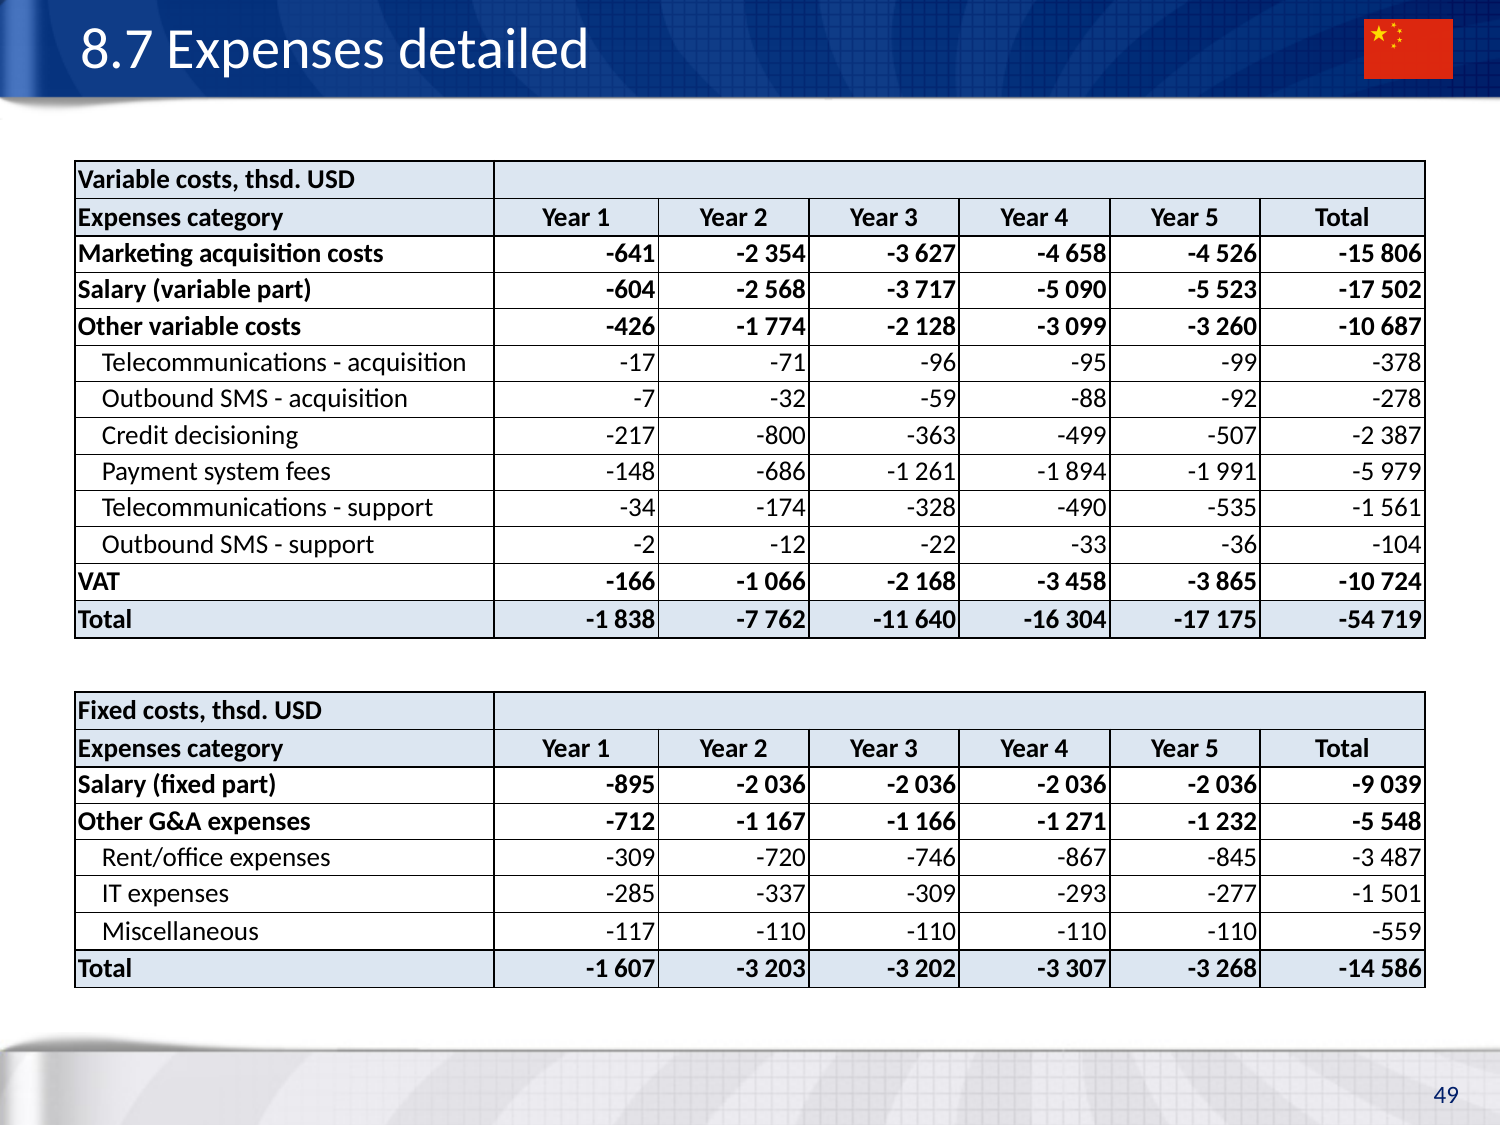

# 8.7 Expenses detailed
| Variable costs, thsd. USD |  |  |  |  |  |  |
| --- | --- | --- | --- | --- | --- | --- |
| Expenses category | Year 1 | Year 2 | Year 3 | Year 4 | Year 5 | Total |
| Marketing acquisition costs | -641 | -2 354 | -3 627 | -4 658 | -4 526 | -15 806 |
| Salary (variable part) | -604 | -2 568 | -3 717 | -5 090 | -5 523 | -17 502 |
| Other variable costs | -426 | -1 774 | -2 128 | -3 099 | -3 260 | -10 687 |
| Telecommunications - acquisition | -17 | -71 | -96 | -95 | -99 | -378 |
| Outbound SMS - acquisition | -7 | -32 | -59 | -88 | -92 | -278 |
| Credit decisioning | -217 | -800 | -363 | -499 | -507 | -2 387 |
| Payment system fees | -148 | -686 | -1 261 | -1 894 | -1 991 | -5 979 |
| Telecommunications - support | -34 | -174 | -328 | -490 | -535 | -1 561 |
| Outbound SMS - support | -2 | -12 | -22 | -33 | -36 | -104 |
| VAT | -166 | -1 066 | -2 168 | -3 458 | -3 865 | -10 724 |
| Total | -1 838 | -7 762 | -11 640 | -16 304 | -17 175 | -54 719 |
| Fixed costs, thsd. USD |  |  |  |  |  |  |
| --- | --- | --- | --- | --- | --- | --- |
| Expenses category | Year 1 | Year 2 | Year 3 | Year 4 | Year 5 | Total |
| Salary (fixed part) | -895 | -2 036 | -2 036 | -2 036 | -2 036 | -9 039 |
| Other G&A expenses | -712 | -1 167 | -1 166 | -1 271 | -1 232 | -5 548 |
| Rent/office expenses | -309 | -720 | -746 | -867 | -845 | -3 487 |
| IT expenses | -285 | -337 | -309 | -293 | -277 | -1 501 |
| Miscellaneous | -117 | -110 | -110 | -110 | -110 | -559 |
| Total | -1 607 | -3 203 | -3 202 | -3 307 | -3 268 | -14 586 |
49